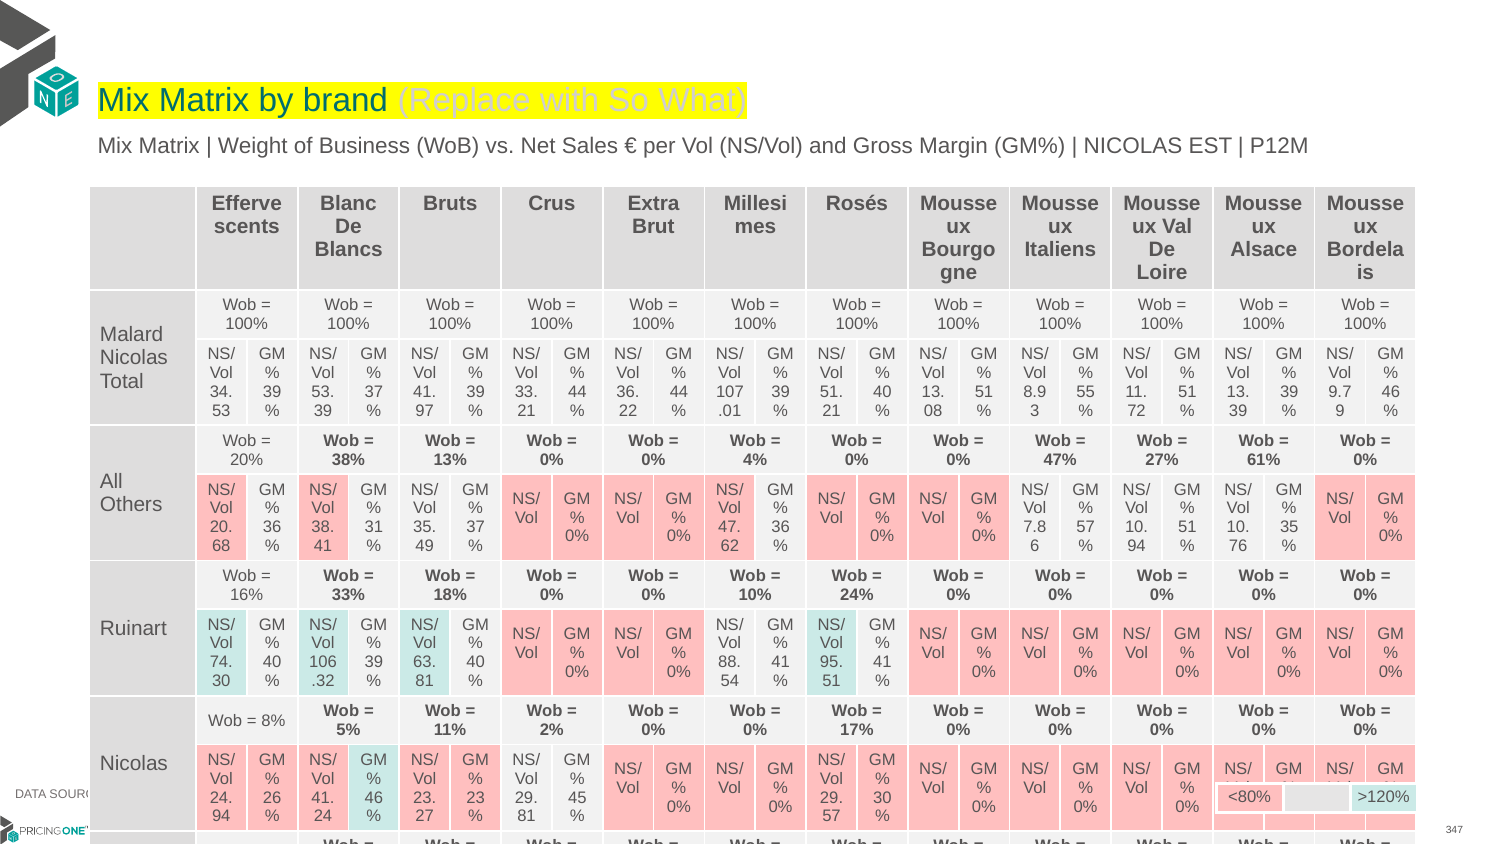

# Mix Matrix by brand (Replace with So What)
Mix Matrix | Weight of Business (WoB) vs. Net Sales € per Vol (NS/Vol) and Gross Margin (GM%) | NICOLAS EST | P12M
|  | Effervescents |  | Blanc De Blancs |  | Bruts |  | Crus |  | Extra Brut |  | Millesimes |  | Rosés |  | Mousseux Bourgogne |  | Mousseux Italiens |  | Mousseux Val De Loire |  | Mousseux Alsace |  | Mousseux Bordelais |  |
| --- | --- | --- | --- | --- | --- | --- | --- | --- | --- | --- | --- | --- | --- | --- | --- | --- | --- | --- | --- | --- | --- | --- | --- | --- |
| Malard Nicolas Total | Wob = 100% |  | Wob = 100% |  | Wob = 100% |  | Wob = 100% |  | Wob = 100% |  | Wob = 100% |  | Wob = 100% |  | Wob = 100% |  | Wob = 100% |  | Wob = 100% |  | Wob = 100% |  | Wob = 100% |  |
|  | NS/Vol 34.53 | GM% 39% | NS/Vol 53.39 | GM% 37% | NS/Vol 41.97 | GM% 39% | NS/Vol 33.21 | GM% 44% | NS/Vol 36.22 | GM% 44% | NS/Vol 107.01 | GM% 39% | NS/Vol 51.21 | GM% 40% | NS/Vol 13.08 | GM% 51% | NS/Vol 8.93 | GM% 55% | NS/Vol 11.72 | GM% 51% | NS/Vol 13.39 | GM% 39% | NS/Vol 9.79 | GM% 46% |
| All Others | Wob = 20% |  | Wob = 38% |  | Wob = 13% |  | Wob = 0% |  | Wob = 0% |  | Wob = 4% |  | Wob = 0% |  | Wob = 0% |  | Wob = 47% |  | Wob = 27% |  | Wob = 61% |  | Wob = 0% |  |
|  | NS/Vol 20.68 | GM% 36% | NS/Vol 38.41 | GM% 31% | NS/Vol 35.49 | GM% 37% | NS/Vol | GM% 0% | NS/Vol | GM% 0% | NS/Vol 47.62 | GM% 36% | NS/Vol | GM% 0% | NS/Vol | GM% 0% | NS/Vol 7.86 | GM% 57% | NS/Vol 10.94 | GM% 51% | NS/Vol 10.76 | GM% 35% | NS/Vol | GM% 0% |
| Ruinart | Wob = 16% |  | Wob = 33% |  | Wob = 18% |  | Wob = 0% |  | Wob = 0% |  | Wob = 10% |  | Wob = 24% |  | Wob = 0% |  | Wob = 0% |  | Wob = 0% |  | Wob = 0% |  | Wob = 0% |  |
|  | NS/Vol 74.30 | GM% 40% | NS/Vol 106.32 | GM% 39% | NS/Vol 63.81 | GM% 40% | NS/Vol | GM% 0% | NS/Vol | GM% 0% | NS/Vol 88.54 | GM% 41% | NS/Vol 95.51 | GM% 41% | NS/Vol | GM% 0% | NS/Vol | GM% 0% | NS/Vol | GM% 0% | NS/Vol | GM% 0% | NS/Vol | GM% 0% |
| Nicolas | Wob = 8% |  | Wob = 5% |  | Wob = 11% |  | Wob = 2% |  | Wob = 0% |  | Wob = 0% |  | Wob = 17% |  | Wob = 0% |  | Wob = 0% |  | Wob = 0% |  | Wob = 0% |  | Wob = 0% |  |
|  | NS/Vol 24.94 | GM% 26% | NS/Vol 41.24 | GM% 46% | NS/Vol 23.27 | GM% 23% | NS/Vol 29.81 | GM% 45% | NS/Vol | GM% 0% | NS/Vol | GM% 0% | NS/Vol 29.57 | GM% 30% | NS/Vol | GM% 0% | NS/Vol | GM% 0% | NS/Vol | GM% 0% | NS/Vol | GM% 0% | NS/Vol | GM% 0% |
| Deutz | Wob = 6% |  | Wob = 2% |  | Wob = 7% |  | Wob = 0% |  | Wob = 0% |  | Wob = 0% |  | Wob = 17% |  | Wob = 0% |  | Wob = 0% |  | Wob = 0% |  | Wob = 0% |  | Wob = 0% |  |
|  | NS/Vol 55.34 | GM% 42% | NS/Vol 175.99 | GM% 41% | NS/Vol 51.03 | GM% 42% | NS/Vol | GM% 0% | NS/Vol | GM% 0% | NS/Vol 149.17 | GM% 42% | NS/Vol 68.32 | GM% 42% | NS/Vol | GM% 0% | NS/Vol | GM% 0% | NS/Vol | GM% 0% | NS/Vol | GM% 0% | NS/Vol | GM% 0% |
| Malard | Wob = 4% |  | Wob = 4% |  | Wob = 0% |  | Wob = 63% |  | Wob = 0% |  | Wob = 9% |  | Wob = 6% |  | Wob = 0% |  | Wob = 0% |  | Wob = 0% |  | Wob = 0% |  | Wob = 0% |  |
|  | NS/Vol 35.72 | GM% 43% | NS/Vol 39.70 | GM% 43% | NS/Vol | GM% 0% | NS/Vol 33.31 | GM% 43% | NS/Vol | GM% 0% | NS/Vol 39.15 | GM% 41% | NS/Vol 39.05 | GM% 43% | NS/Vol | GM% 0% | NS/Vol | GM% 0% | NS/Vol | GM% 0% | NS/Vol | GM% 0% | NS/Vol | GM% 0% |
| Mure | Wob = 4% |  | Wob = 0% |  | Wob = 0% |  | Wob = 0% |  | Wob = 0% |  | Wob = 0% |  | Wob = 0% |  | Wob = 0% |  | Wob = 0% |  | Wob = 0% |  | Wob = 39% |  | Wob = 0% |  |
|  | NS/Vol 20.09 | GM% 43% | NS/Vol | GM% 0% | NS/Vol | GM% 0% | NS/Vol | GM% 0% | NS/Vol | GM% 0% | NS/Vol | GM% 0% | NS/Vol | GM% 0% | NS/Vol | GM% 0% | NS/Vol | GM% 0% | NS/Vol | GM% 0% | NS/Vol 20.09 | GM% 43% | NS/Vol | GM% 0% |
| Laurent Perrier | Wob = 4% |  | Wob = 1% |  | Wob = 5% |  | Wob = 0% |  | Wob = 0% |  | Wob = 4% |  | Wob = 8% |  | Wob = 0% |  | Wob = 0% |  | Wob = 0% |  | Wob = 0% |  | Wob = 0% |  |
|  | NS/Vol 52.97 | GM% 41% | NS/Vol 95.42 | GM% 43% | NS/Vol 48.69 | GM% 41% | NS/Vol | GM% 0% | NS/Vol | GM% 0% | NS/Vol 58.31 | GM% 43% | NS/Vol 86.09 | GM% 40% | NS/Vol | GM% 0% | NS/Vol | GM% 0% | NS/Vol | GM% 0% | NS/Vol | GM% 0% | NS/Vol | GM% 0% |
| Bollinger | Wob = 3% |  | Wob = 0% |  | Wob = 4% |  | Wob = 0% |  | Wob = 0% |  | Wob = 7% |  | Wob = 3% |  | Wob = 0% |  | Wob = 0% |  | Wob = 0% |  | Wob = 0% |  | Wob = 0% |  |
|  | NS/Vol 69.21 | GM% 41% | NS/Vol | GM% 0% | NS/Vol 64.83 | GM% 41% | NS/Vol | GM% 0% | NS/Vol | GM% 0% | NS/Vol 200.56 | GM% 42% | NS/Vol 73.03 | GM% 41% | NS/Vol | GM% 0% | NS/Vol | GM% 0% | NS/Vol | GM% 0% | NS/Vol | GM% 0% | NS/Vol | GM% 0% |
| Canard Duchêne | Wob = 3% |  | Wob = 0% |  | Wob = 5% |  | Wob = 0% |  | Wob = 3% |  | Wob = 0% |  | Wob = 0% |  | Wob = 0% |  | Wob = 0% |  | Wob = 0% |  | Wob = 0% |  | Wob = 0% |  |
|  | NS/Vol 37.15 | GM% 45% | NS/Vol | GM% 0% | NS/Vol 37.16 | GM% 45% | NS/Vol | GM% 0% | NS/Vol 35.13 | GM% 44% | NS/Vol | GM% 0% | NS/Vol | GM% 0% | NS/Vol | GM% 0% | NS/Vol | GM% 0% | NS/Vol | GM% 0% | NS/Vol | GM% 0% | NS/Vol | GM% 0% |
| Ayala | Wob = 3% |  | Wob = 3% |  | Wob = 4% |  | Wob = 0% |  | Wob = 0% |  | Wob = 0% |  | Wob = 0% |  | Wob = 0% |  | Wob = 0% |  | Wob = 0% |  | Wob = 0% |  | Wob = 0% |  |
|  | NS/Vol 43.55 | GM% 41% | NS/Vol 77.07 | GM% 40% | NS/Vol 41.56 | GM% 41% | NS/Vol | GM% 0% | NS/Vol | GM% 0% | NS/Vol | GM% 0% | NS/Vol | GM% 0% | NS/Vol | GM% 0% | NS/Vol | GM% 0% | NS/Vol | GM% 0% | NS/Vol | GM% 0% | NS/Vol | GM% 0% |
| Nicolas Feuillatte | Wob = 3% |  | Wob = 0% |  | Wob = 1% |  | Wob = 0% |  | Wob = 78% |  | Wob = 0% |  | Wob = 5% |  | Wob = 0% |  | Wob = 0% |  | Wob = 0% |  | Wob = 0% |  | Wob = 0% |  |
|  | NS/Vol 35.11 | GM% 44% | NS/Vol | GM% 0% | NS/Vol 36.84 | GM% 42% | NS/Vol | GM% 0% | NS/Vol 34.41 | GM% 45% | NS/Vol | GM% 0% | NS/Vol 37.57 | GM% 44% | NS/Vol | GM% 0% | NS/Vol | GM% 0% | NS/Vol | GM% 0% | NS/Vol | GM% 0% | NS/Vol | GM% 0% |
| Roederer | Wob = 2% |  | Wob = 0% |  | Wob = 3% |  | Wob = 0% |  | Wob = 0% |  | Wob = 21% |  | Wob = 0% |  | Wob = 0% |  | Wob = 0% |  | Wob = 0% |  | Wob = 0% |  | Wob = 0% |  |
|  | NS/Vol 74.31 | GM% 42% | NS/Vol | GM% 0% | NS/Vol 63.70 | GM% 43% | NS/Vol | GM% 0% | NS/Vol | GM% 0% | NS/Vol 115.13 | GM% 40% | NS/Vol | GM% 0% | NS/Vol | GM% 0% | NS/Vol | GM% 0% | NS/Vol | GM% 0% | NS/Vol | GM% 0% | NS/Vol | GM% 0% |
DATA SOURCE: Client P&L
| <80% |  | >120% |
| --- | --- | --- |

14/01/2024
347